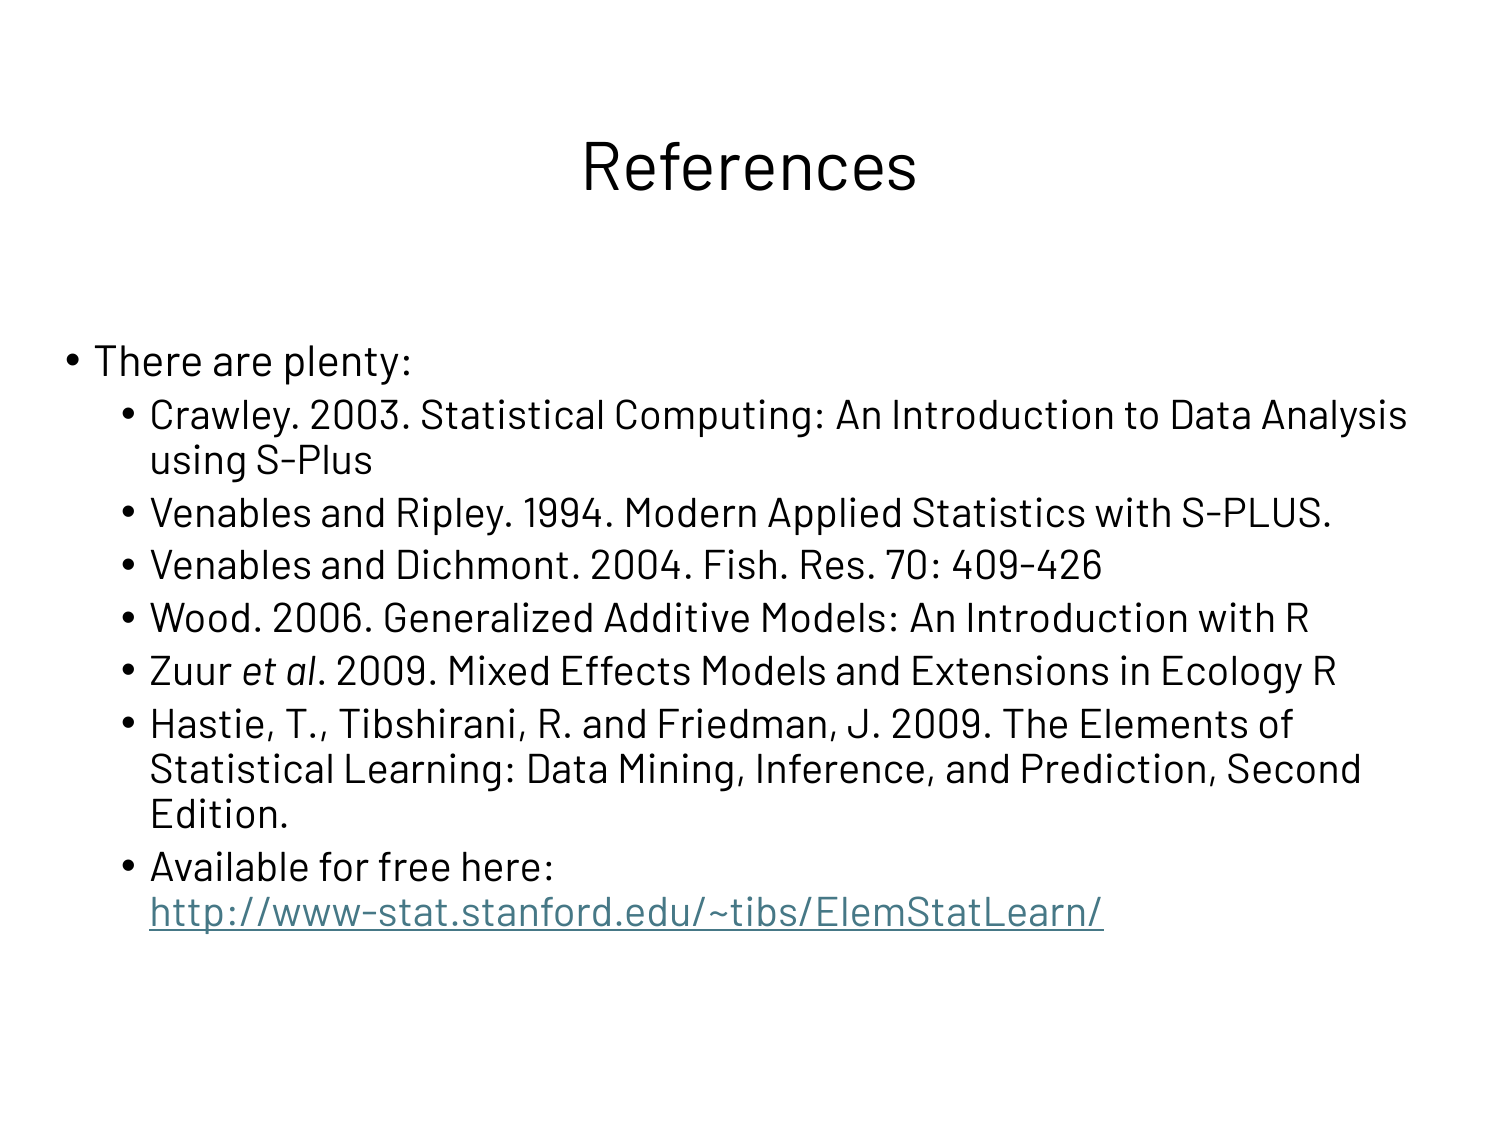

# References
There are plenty:
Crawley. 2003. Statistical Computing: An Introduction to Data Analysis using S-Plus
Venables and Ripley. 1994. Modern Applied Statistics with S-PLUS.
Venables and Dichmont. 2004. Fish. Res. 70: 409-426
Wood. 2006. Generalized Additive Models: An Introduction with R
Zuur et al. 2009. Mixed Effects Models and Extensions in Ecology R
Hastie, T., Tibshirani, R. and Friedman, J. 2009. The Elements of Statistical Learning: Data Mining, Inference, and Prediction, Second Edition.
Available for free here: http://www-stat.stanford.edu/~tibs/ElemStatLearn/